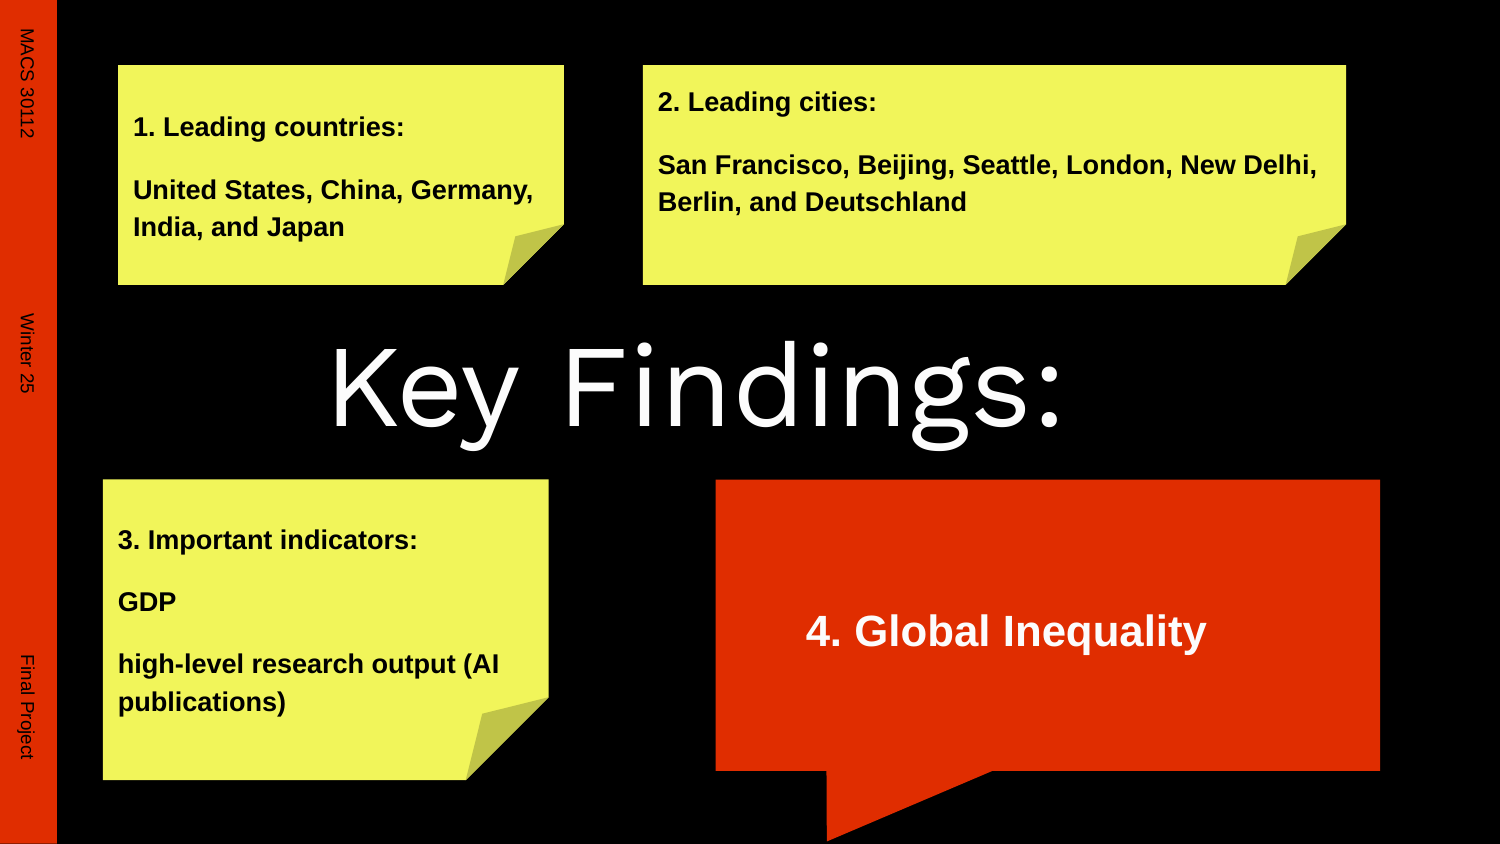

1. Leading countries:
United States, China, Germany, India, and Japan

2. Leading cities:
San Francisco, Beijing, Seattle, London, New Delhi, Berlin, and Deutschland

MACS 30112
Key Findings:
Winter 25

3. Important indicators:
GDP
high-level research output (AI publications)
4. Global Inequality
Final Project